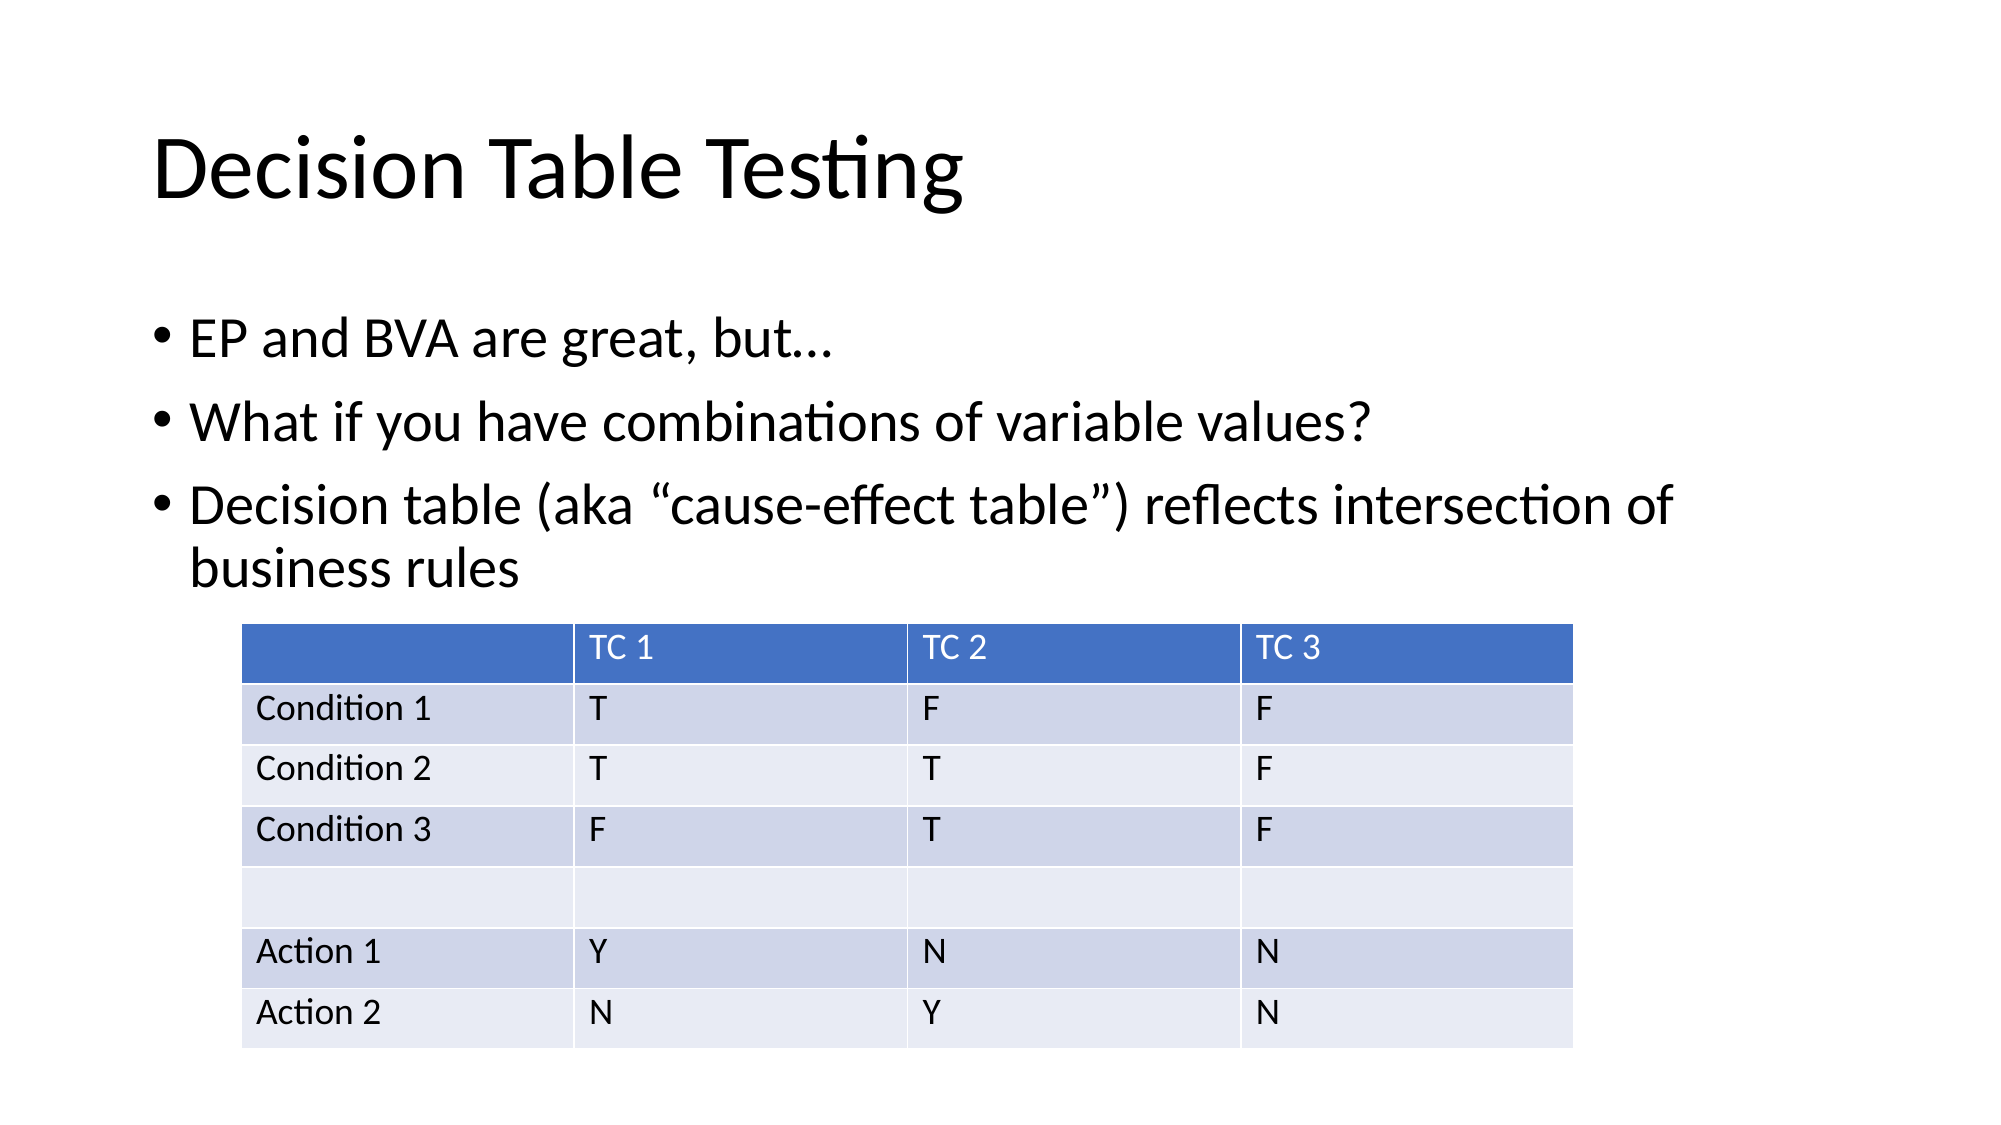

# Decision Table Testing
EP and BVA are great, but…
What if you have combinations of variable values?
Decision table (aka “cause-effect table”) reflects intersection of business rules

|  | TC 1 | TC 2 | TC 3 |
| --- | --- | --- | --- |
| Condition 1 | T | F | F |
| Condition 2 | T | T | F |
| Condition 3 | F | T | F |
|  |  |  |  |
| Action 1 | Y | N | N |
| Action 2 | N | Y | N |